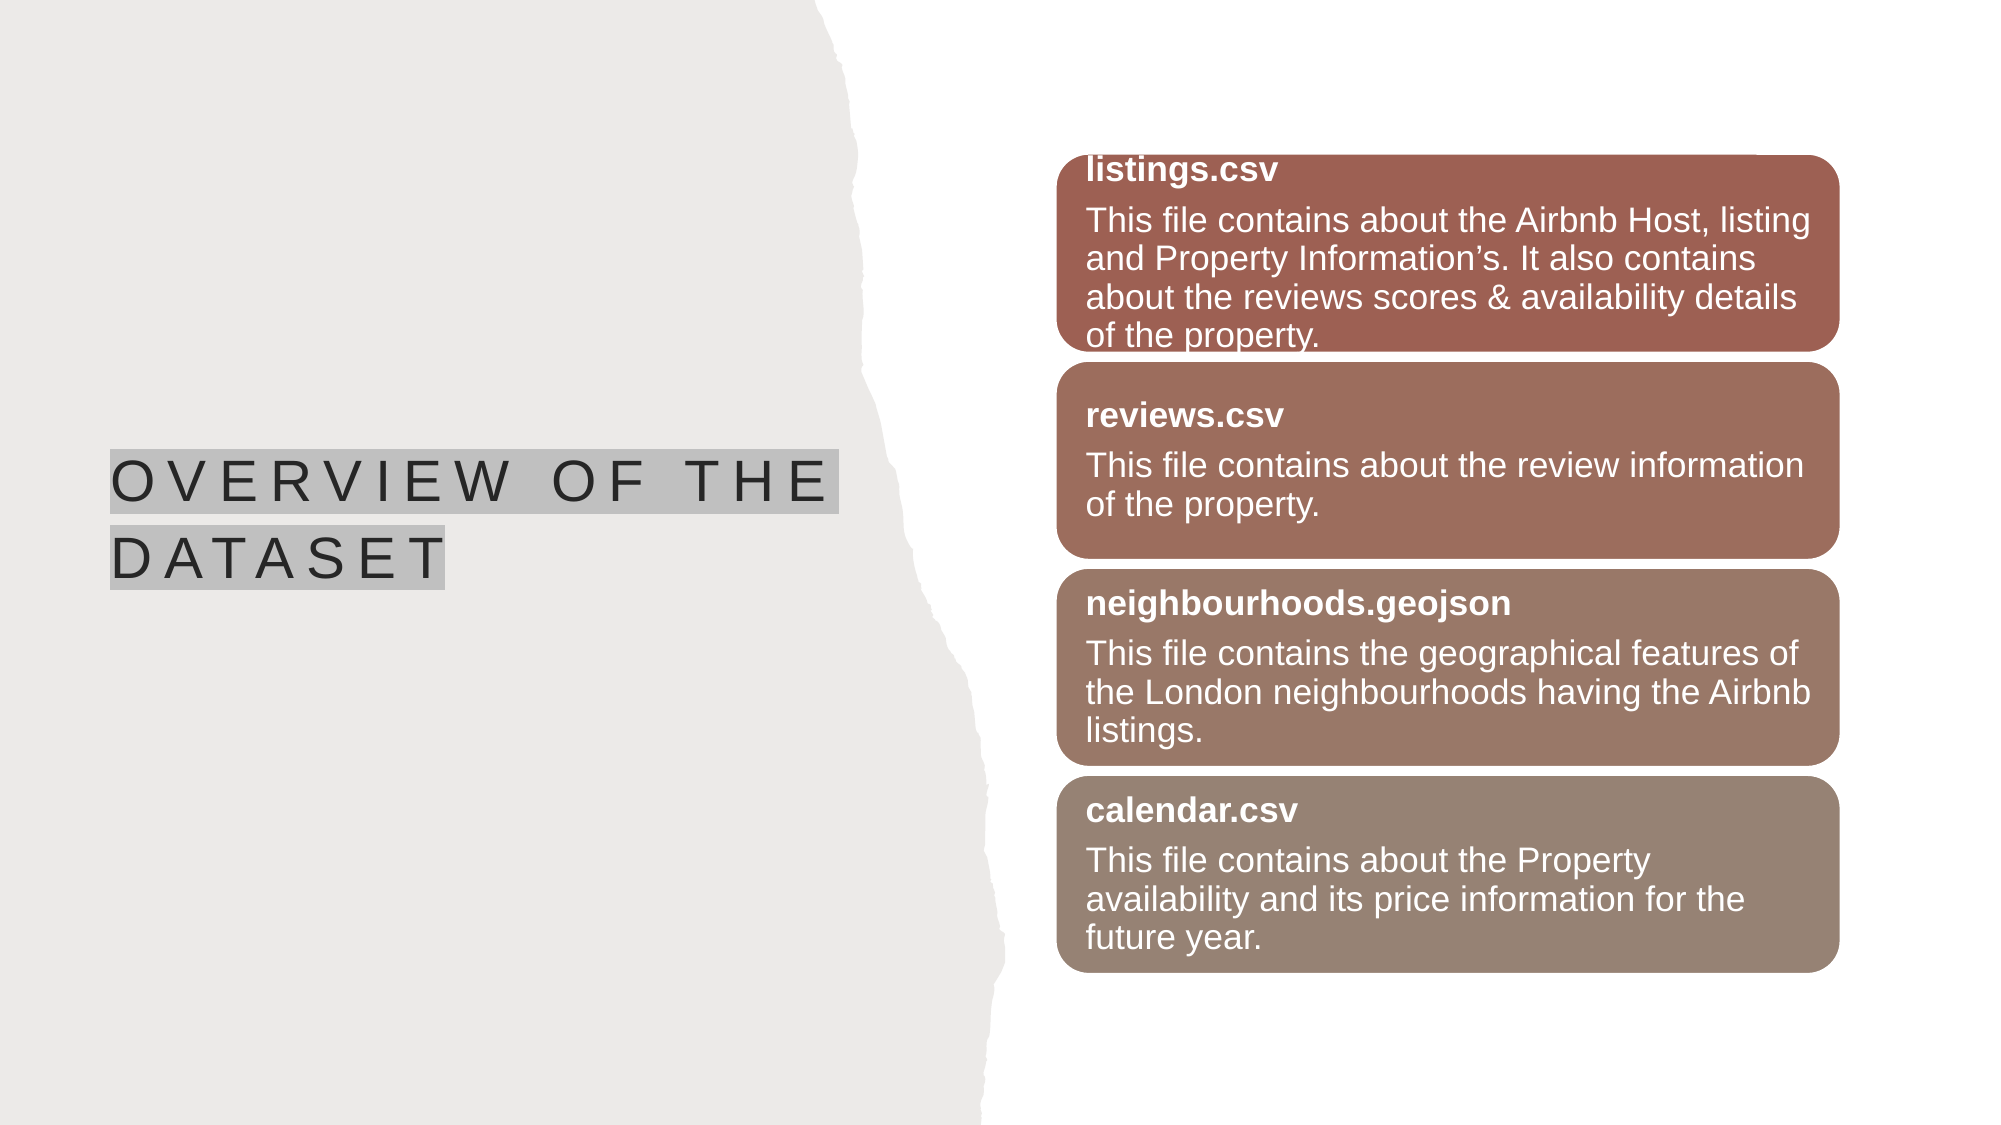

listings.csv
This file contains about the Airbnb Host, listing and Property Information’s. It also contains about the reviews scores & availability details of the property.
reviews.csv
This file contains about the review information of the property.
neighbourhoods.geojson
This file contains the geographical features of the London neighbourhoods having the Airbnb listings.
calendar.csv
This file contains about the Property availability and its price information for the future year.
# Overview of the Dataset